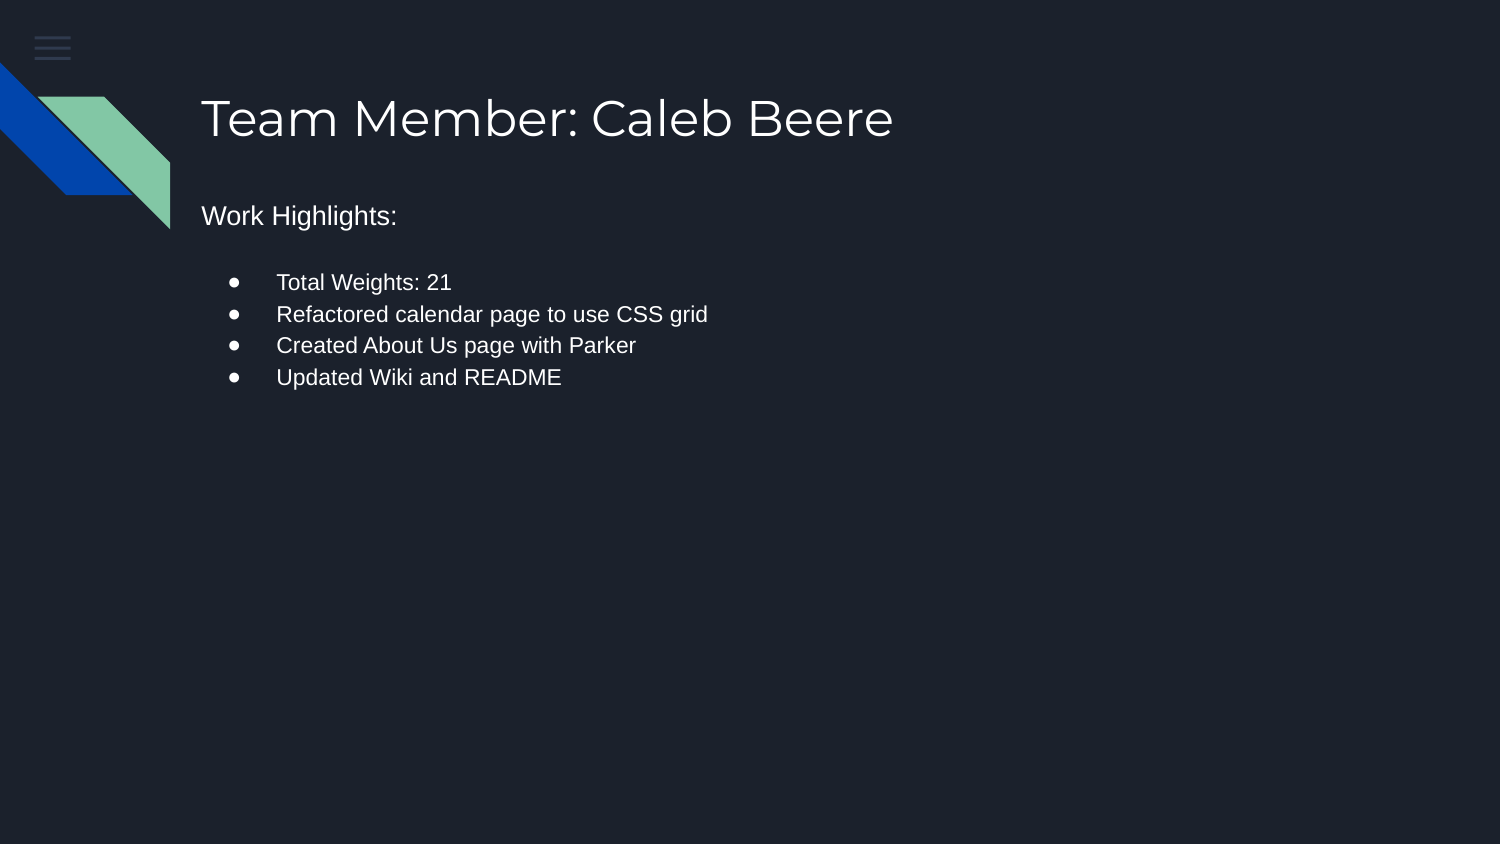

# Team Member: Caleb Beere
Work Highlights:
Total Weights: 21
Refactored calendar page to use CSS grid
Created About Us page with Parker
Updated Wiki and README